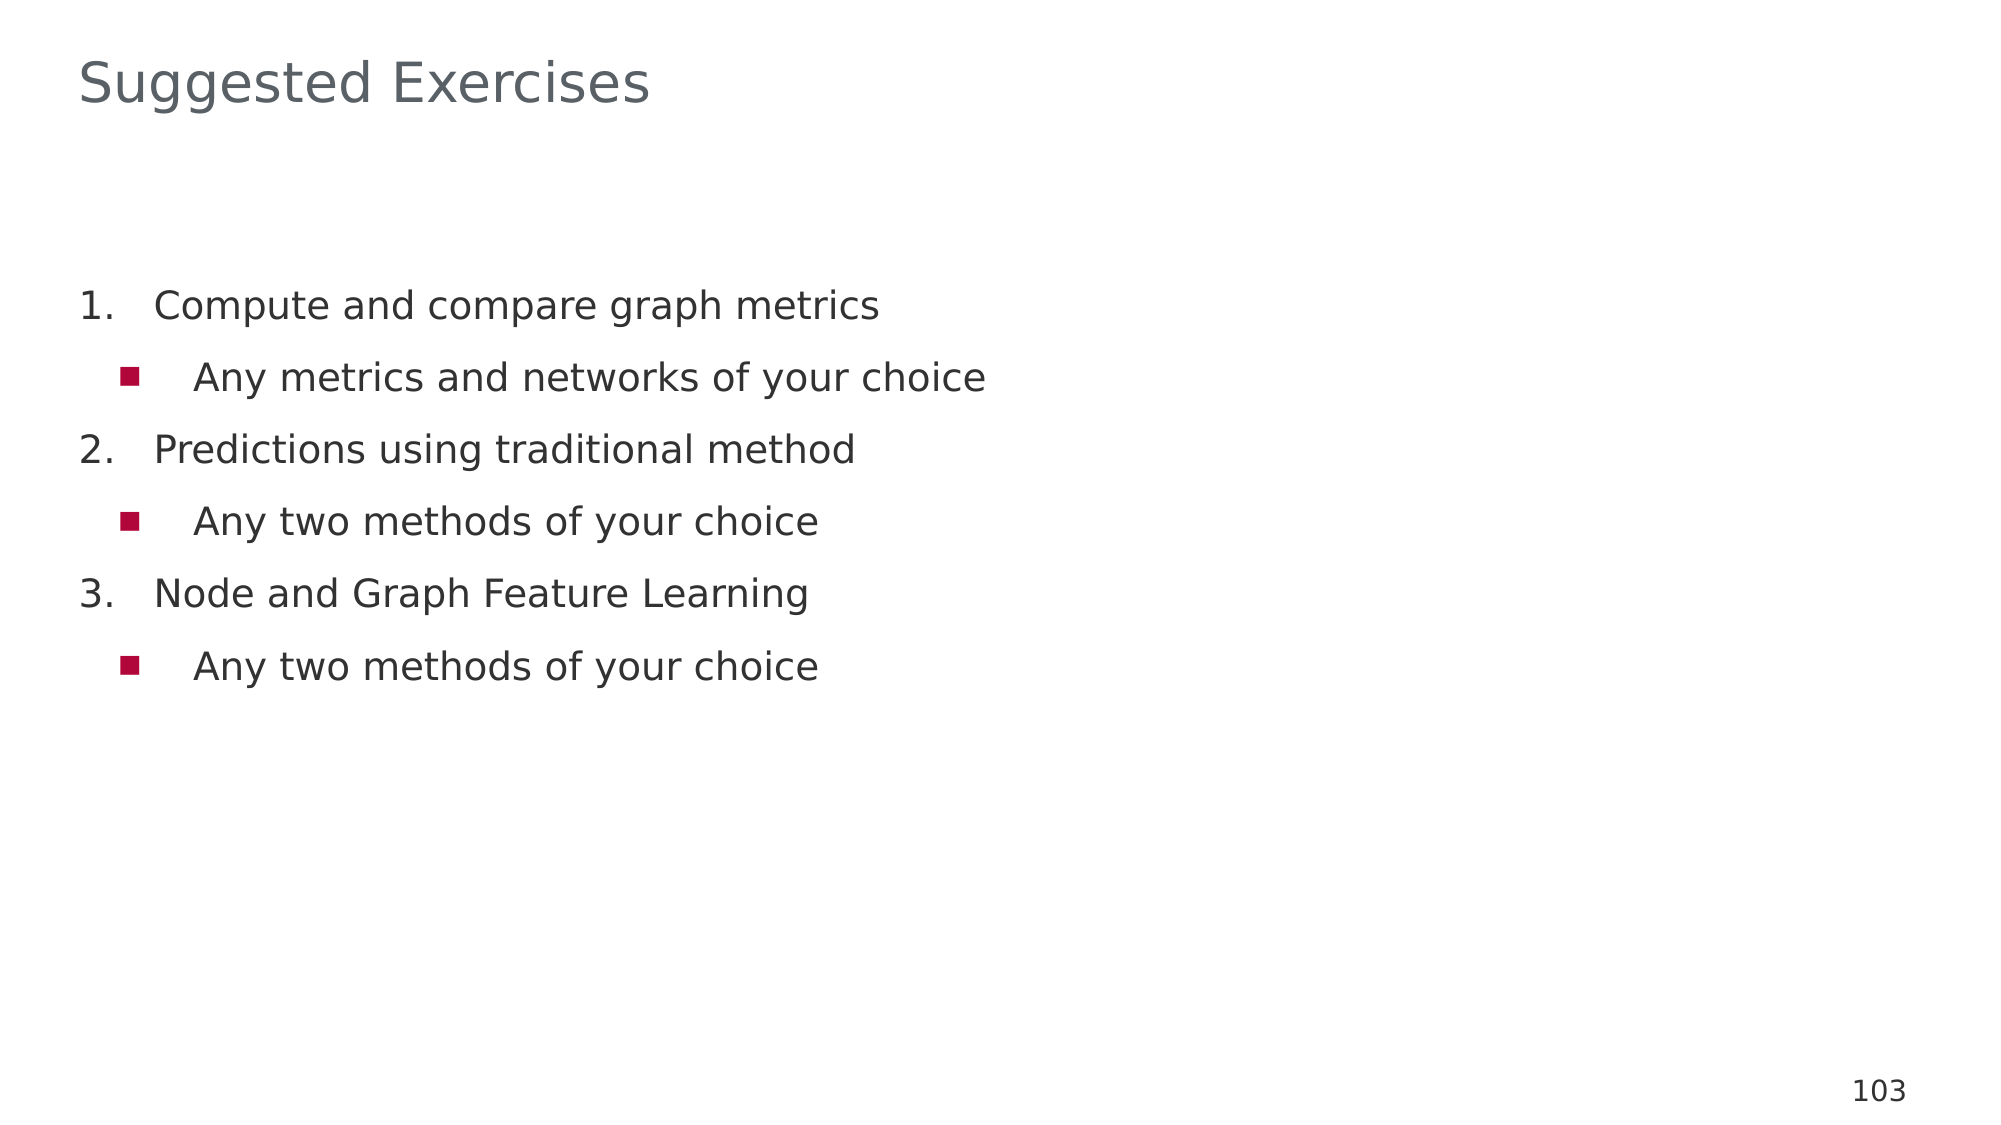

# Suggested Exercises

Compute and compare graph metrics
Any metrics and networks of your choice
Predictions using traditional method
Any two methods of your choice
Node and Graph Feature Learning
Any two methods of your choice

103